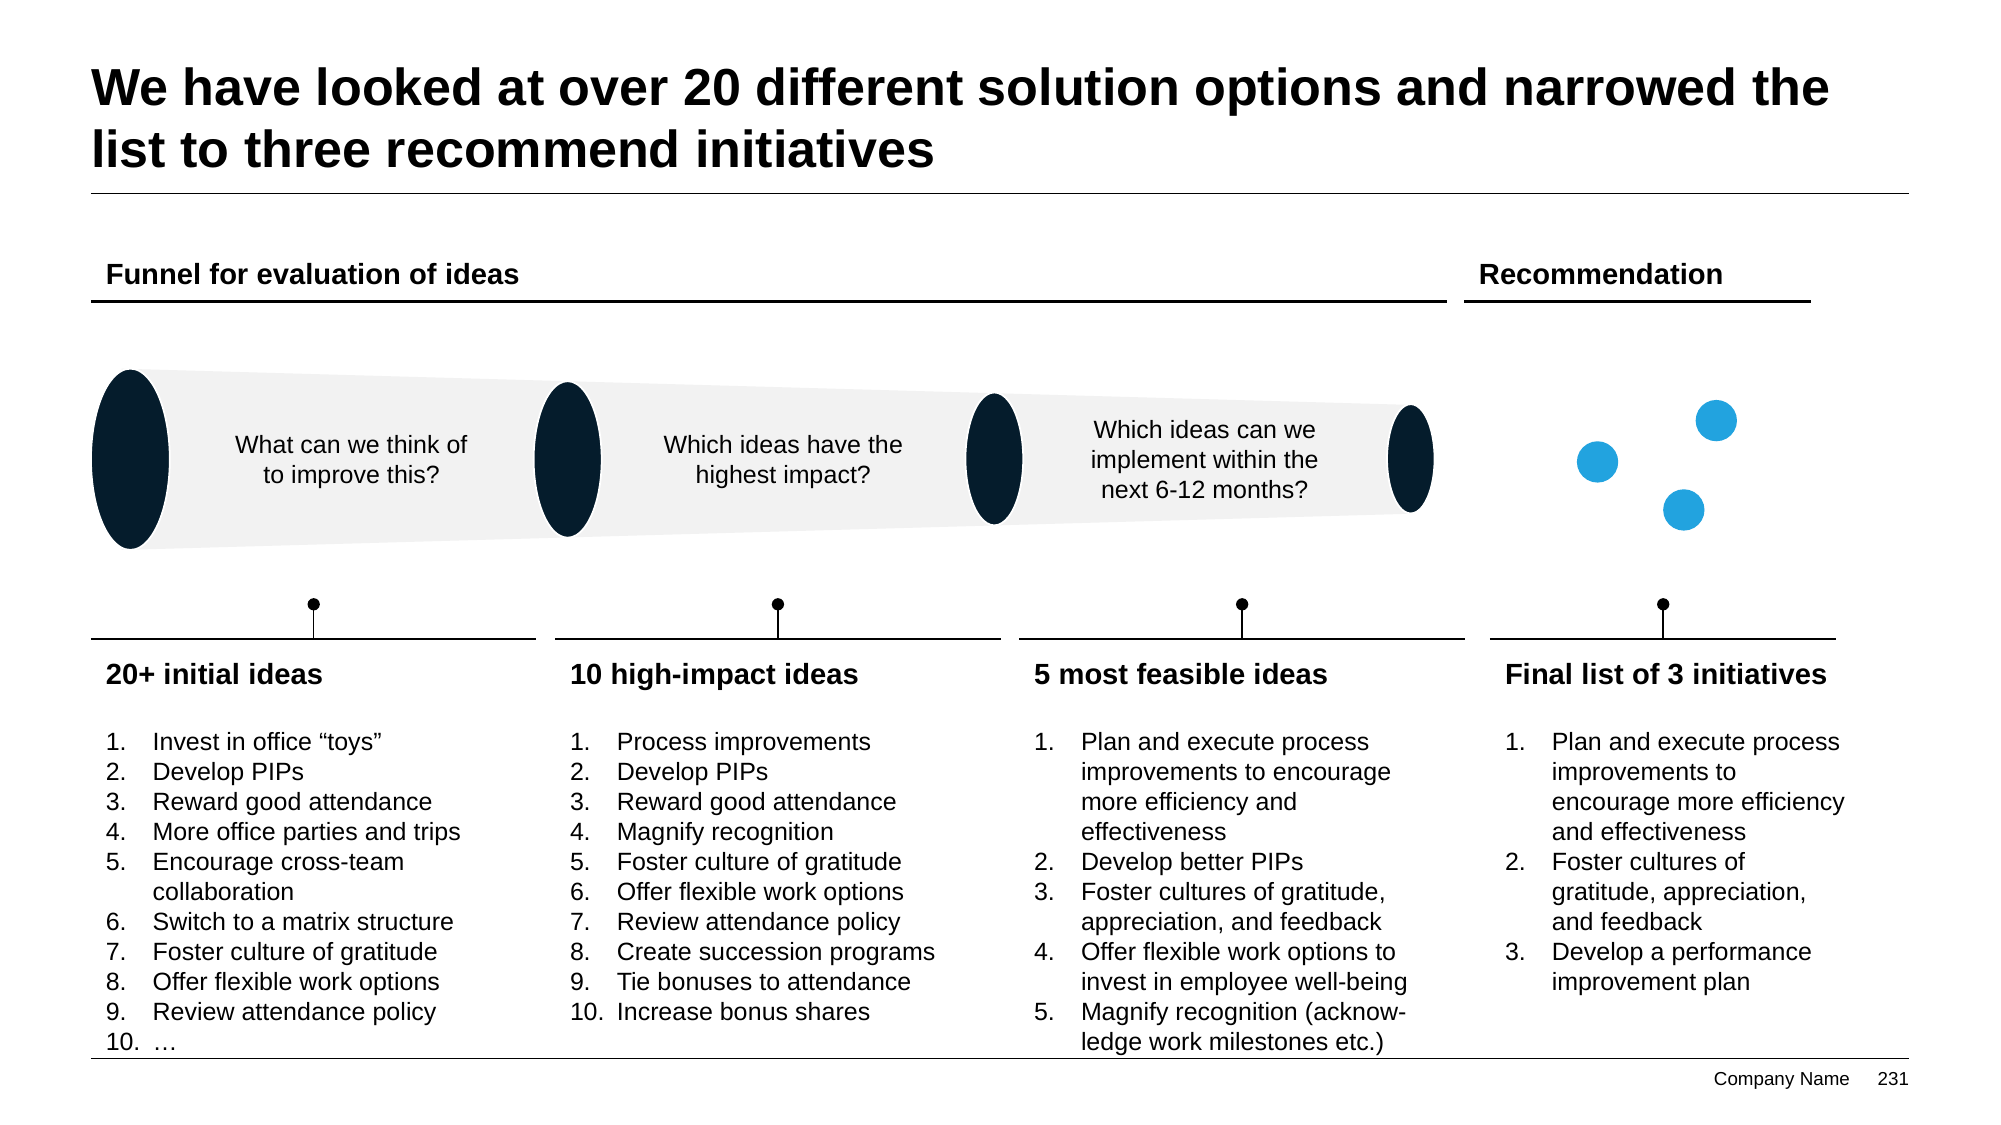

# We have looked at over 20 different solution options and narrowed the list to three recommend initiatives
Funnel for evaluation of ideas
Recommendation

Which ideas can we implement within the next 6-12 months?
What can we think of to improve this?
Which ideas have the highest impact?

20+ initial ideas

Invest in office “toys”
Develop PIPs
Reward good attendance
More office parties and trips
Encourage cross-team collaboration
Switch to a matrix structure
Foster culture of gratitude
Offer flexible work options
Review attendance policy
…
10 high-impact ideas

Process improvements
Develop PIPs
Reward good attendance
Magnify recognition
Foster culture of gratitude
Offer flexible work options
Review attendance policy
Create succession programs
Tie bonuses to attendance
Increase bonus shares
5 most feasible ideas

Plan and execute process improvements to encourage more efficiency and effectiveness
Develop better PIPs
Foster cultures of gratitude, appreciation, and feedback
Offer flexible work options to invest in employee well-being
Magnify recognition (acknow-ledge work milestones etc.)
Final list of 3 initiatives

Plan and execute process improvements to encourage more efficiency and effectiveness
Foster cultures of gratitude, appreciation, and feedback
Develop a performance improvement plan